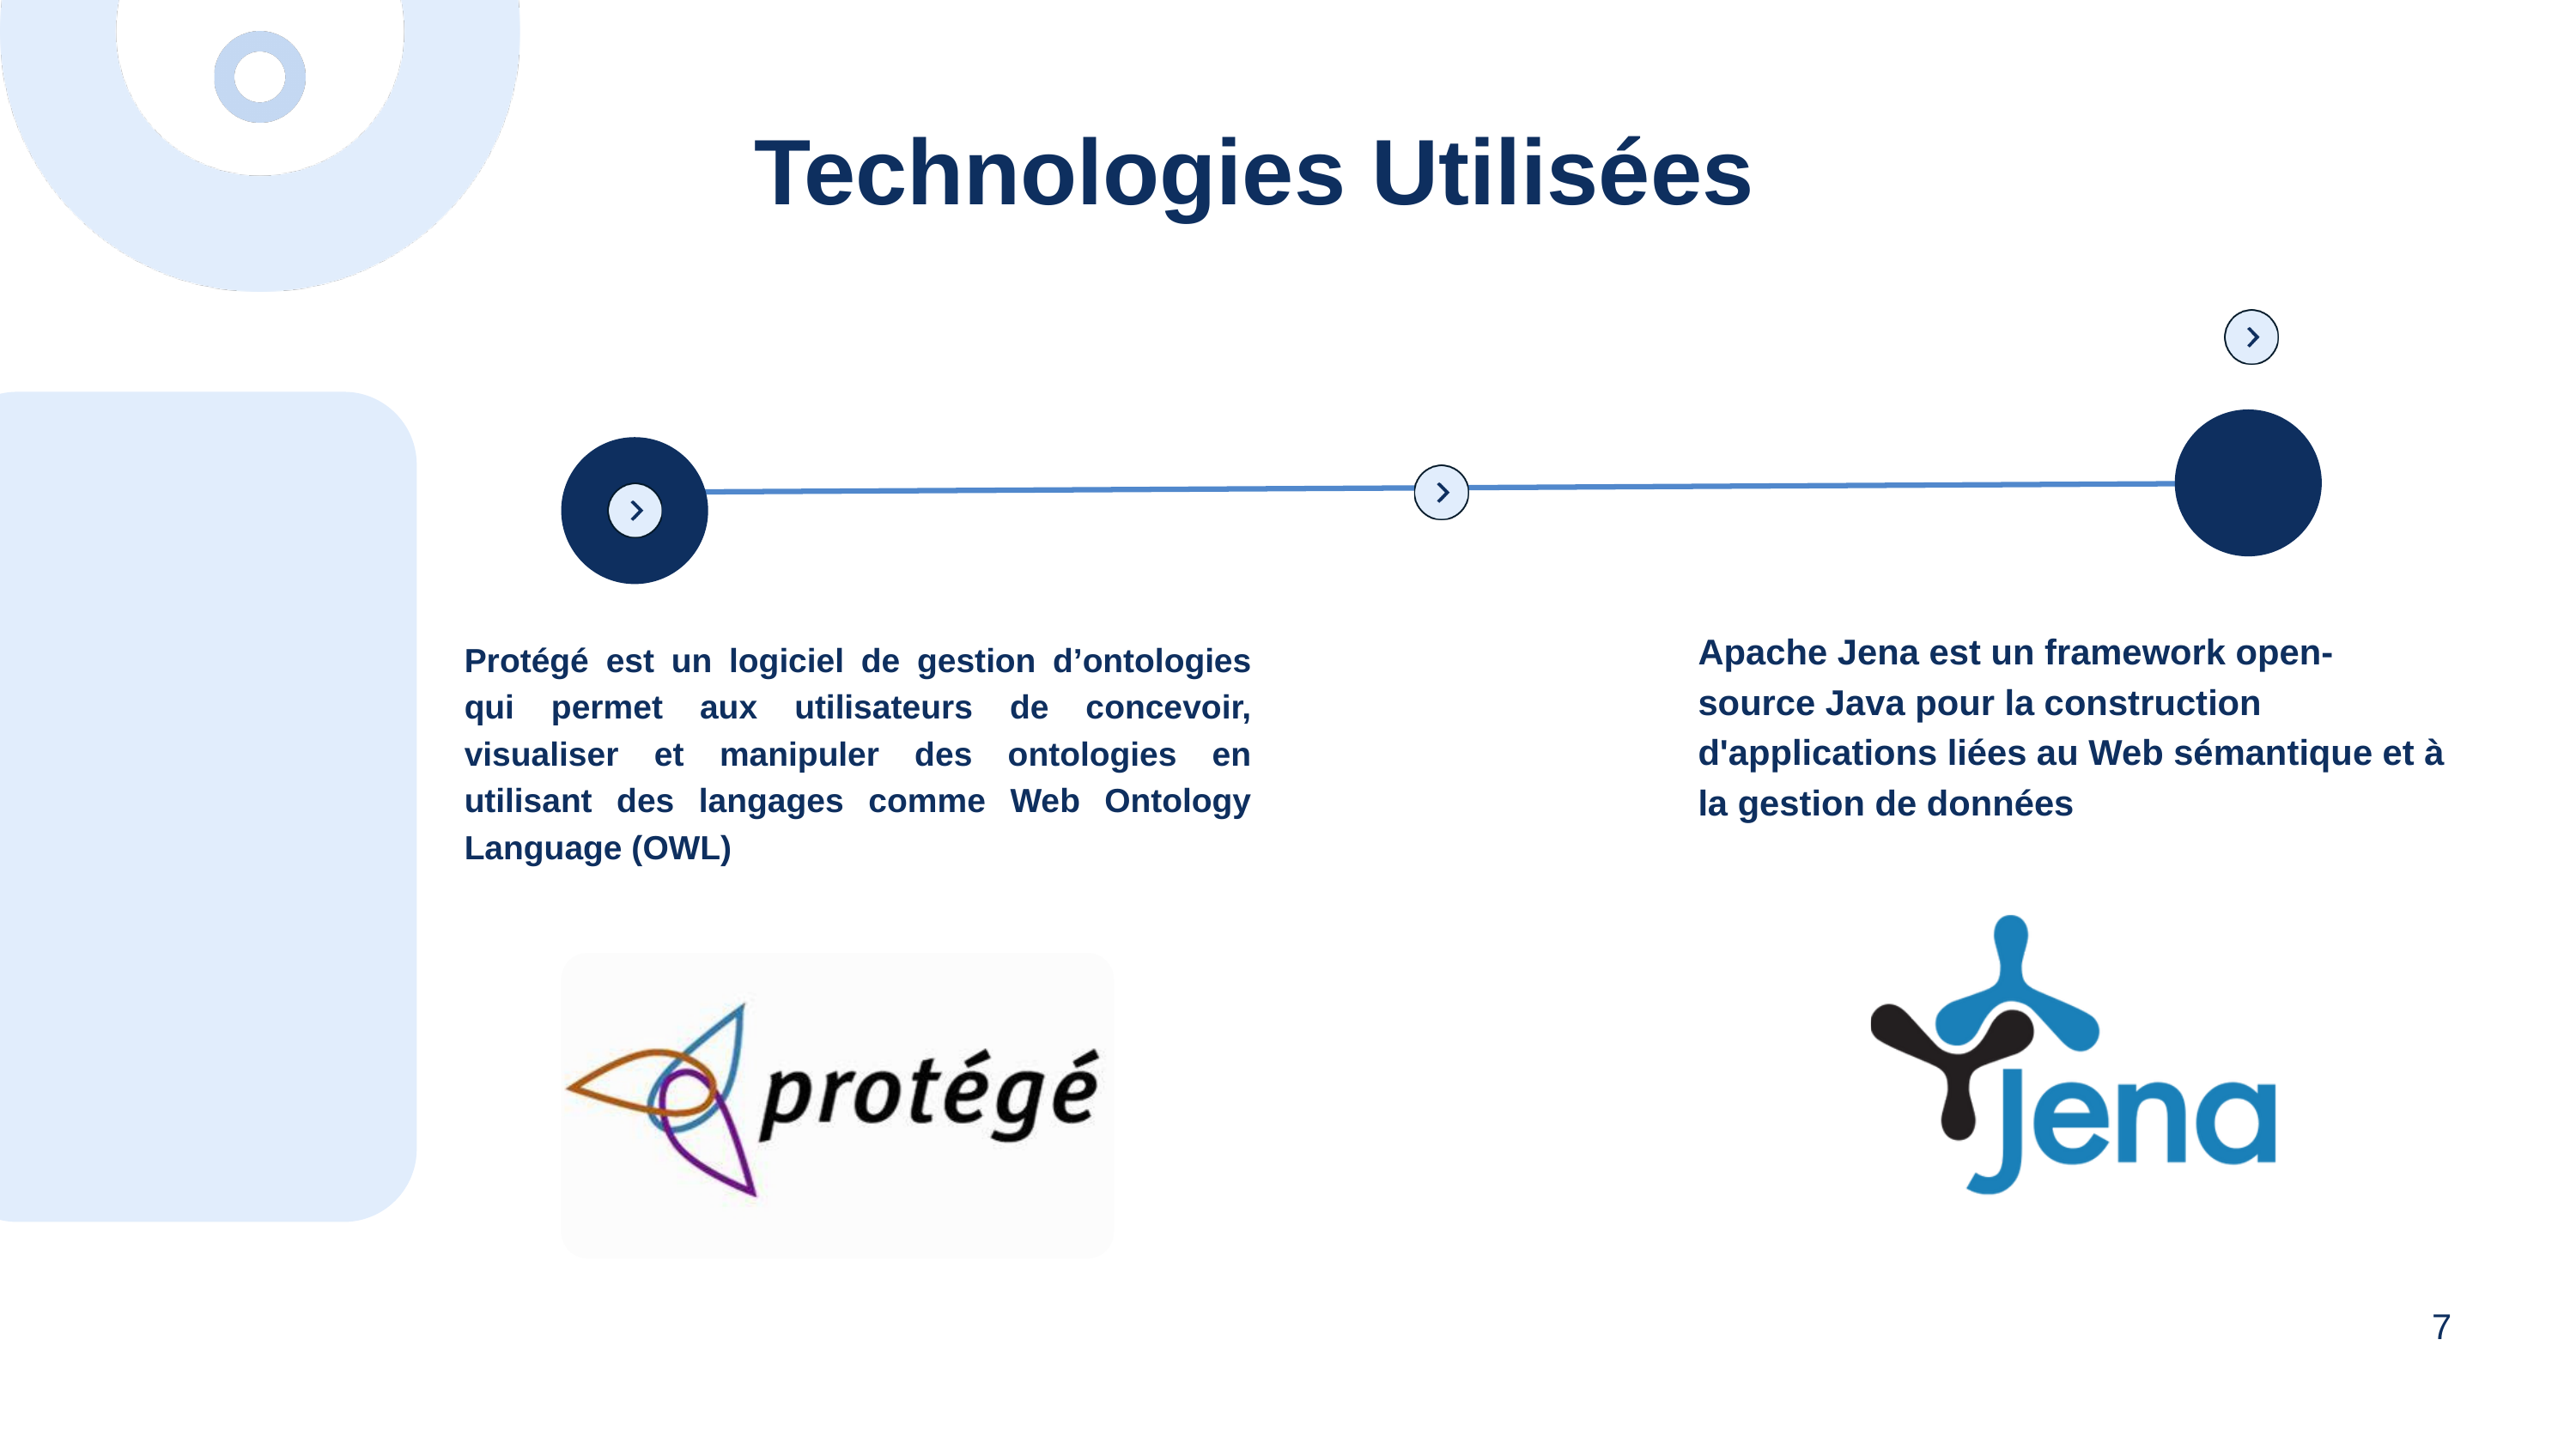

Technologies Utilisées

Apache Jena est un framework open-source Java pour la construction d'applications liées au Web sémantique et à la gestion de données
Protégé est un logiciel de gestion d’ontologies qui permet aux utilisateurs de concevoir, visualiser et manipuler des ontologies en utilisant des langages comme Web Ontology Language (OWL)

7